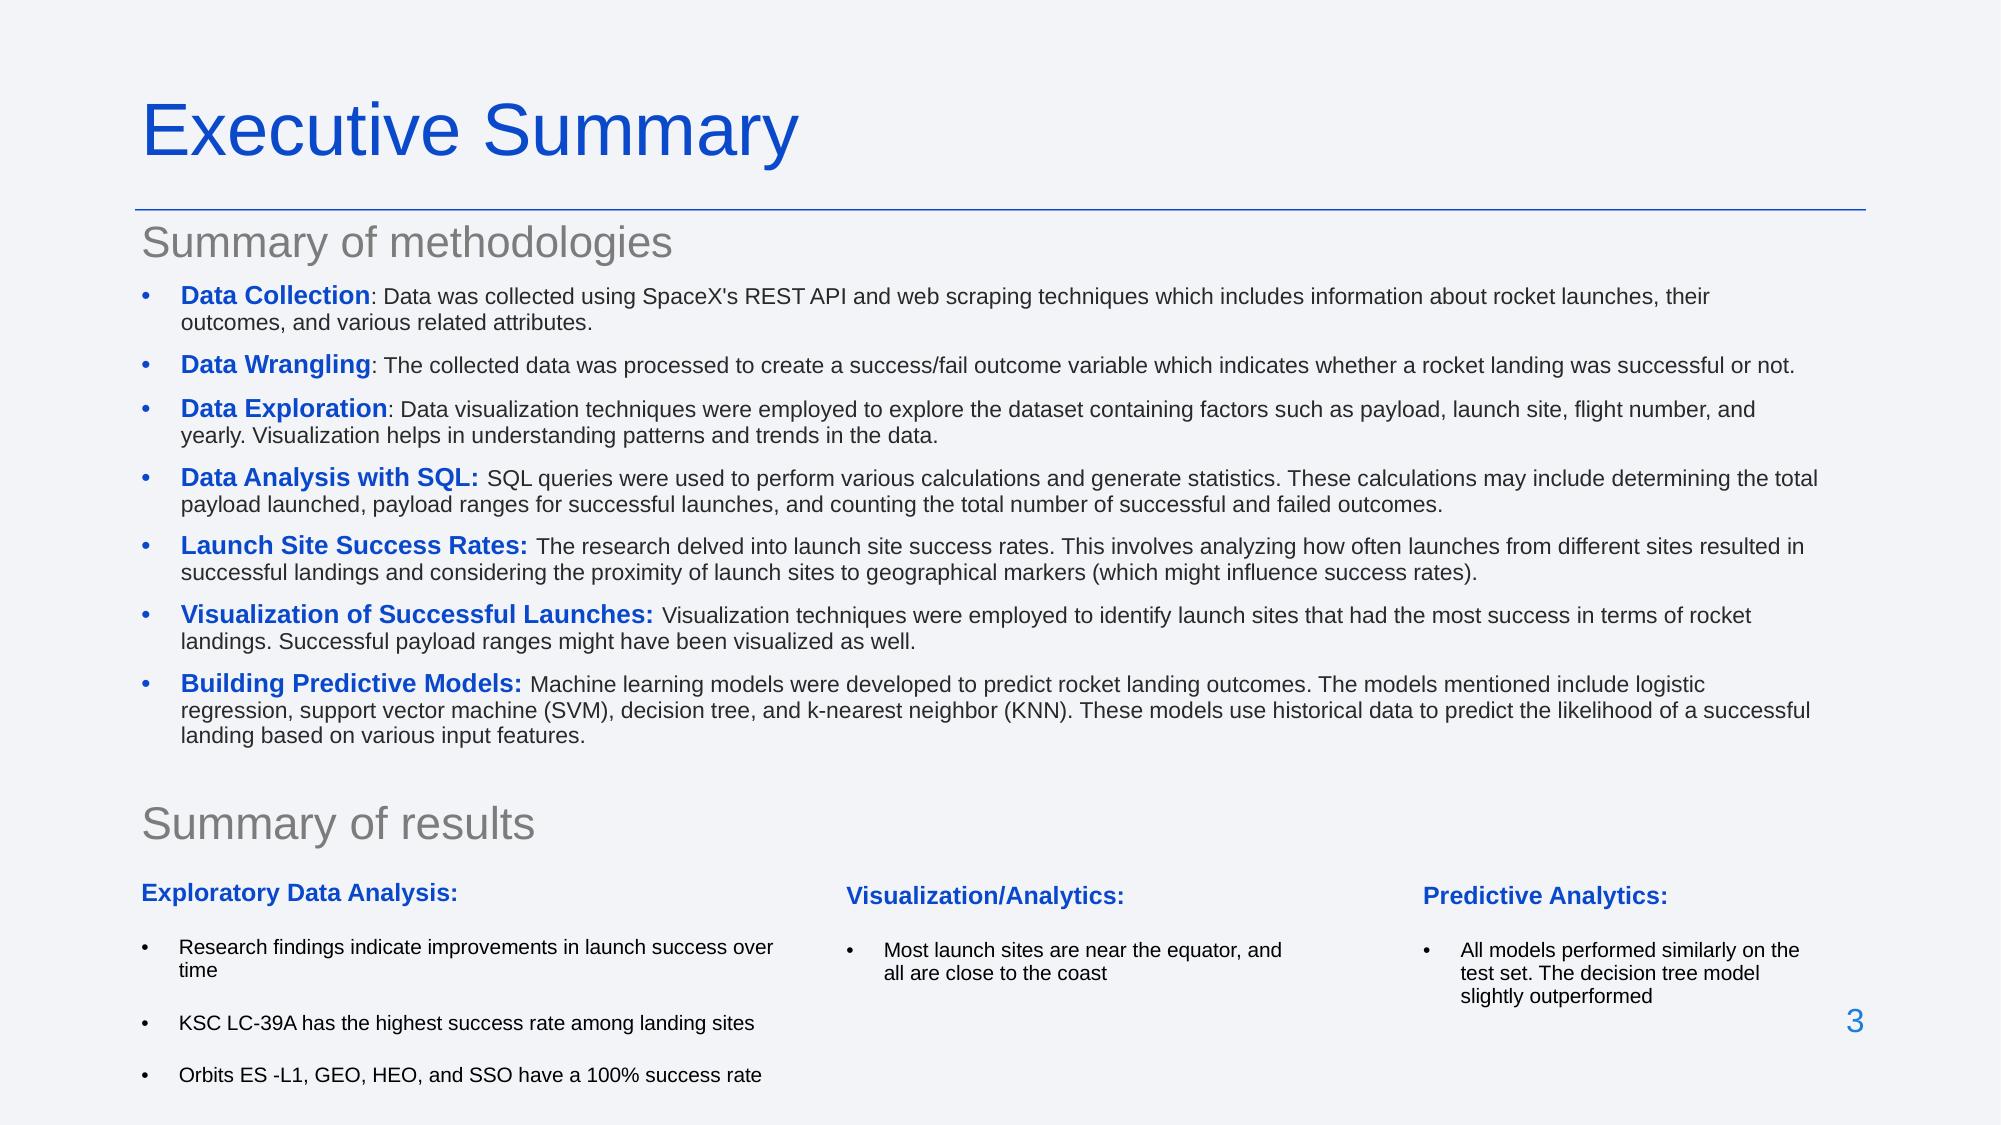

Executive Summary
Summary of methodologies
Data Collection: Data was collected using SpaceX's REST API and web scraping techniques which includes information about rocket launches, their outcomes, and various related attributes.
Data Wrangling: The collected data was processed to create a success/fail outcome variable which indicates whether a rocket landing was successful or not.
Data Exploration: Data visualization techniques were employed to explore the dataset containing factors such as payload, launch site, flight number, and yearly. Visualization helps in understanding patterns and trends in the data.
Data Analysis with SQL: SQL queries were used to perform various calculations and generate statistics. These calculations may include determining the total payload launched, payload ranges for successful launches, and counting the total number of successful and failed outcomes.
Launch Site Success Rates: The research delved into launch site success rates. This involves analyzing how often launches from different sites resulted in successful landings and considering the proximity of launch sites to geographical markers (which might influence success rates).
Visualization of Successful Launches: Visualization techniques were employed to identify launch sites that had the most success in terms of rocket landings. Successful payload ranges might have been visualized as well.
Building Predictive Models: Machine learning models were developed to predict rocket landing outcomes. The models mentioned include logistic regression, support vector machine (SVM), decision tree, and k-nearest neighbor (KNN). These models use historical data to predict the likelihood of a successful landing based on various input features.
Summary of results
Exploratory Data Analysis:
Research findings indicate improvements in launch success over time
KSC LC-39A has the highest success rate among landing sites
Orbits ES -L1, GEO, HEO, and SSO have a 100% success rate
Visualization/Analytics:
Most launch sites are near the equator, and all are close to the coast
Predictive Analytics:
All models performed similarly on the test set. The decision tree model slightly outperformed
3